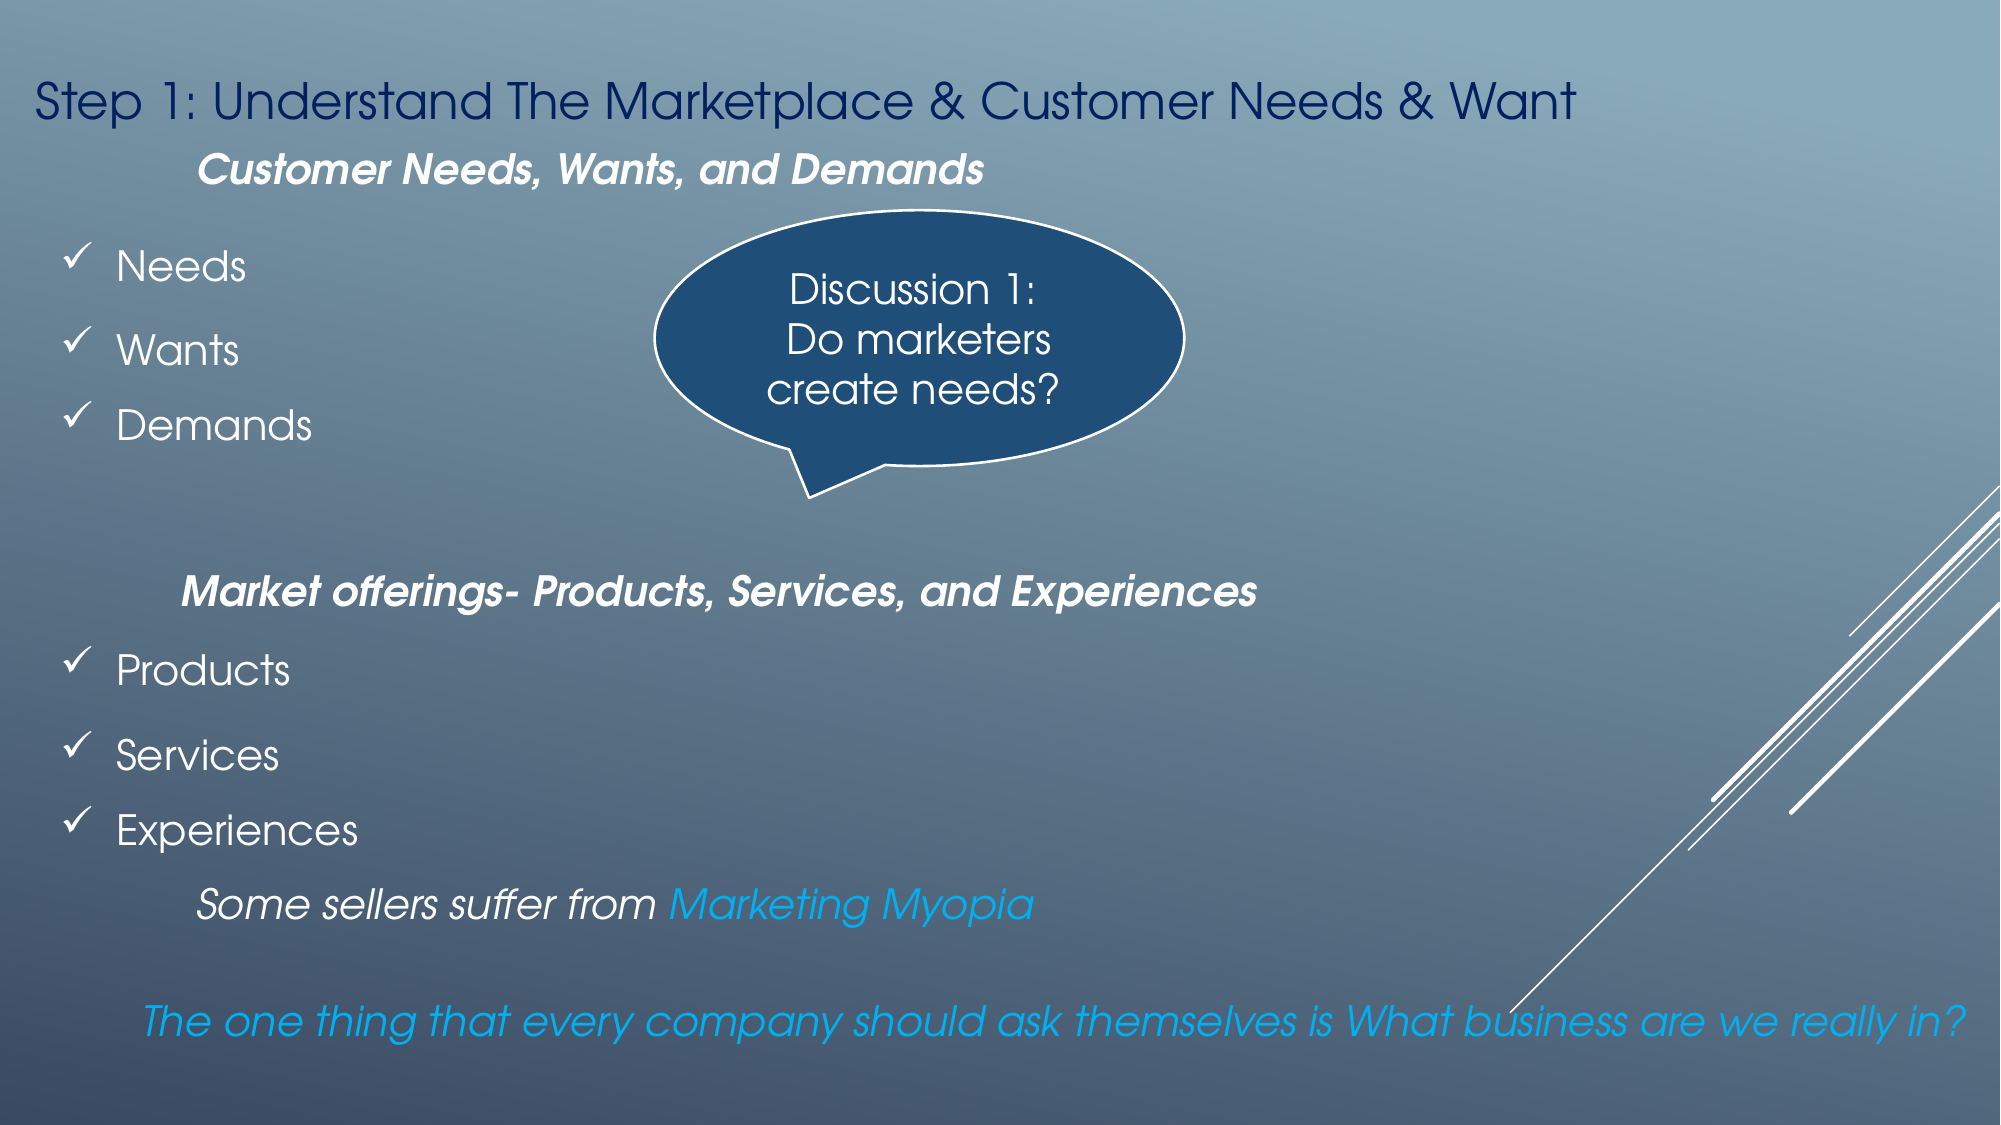

Step 1: Understand The Marketplace & Customer Needs & Want
Customer Needs, Wants, and Demands
Discussion 1:
Do marketers create needs?
Needs
Wants
Demands
Market offerings- Products, Services, and Experiences
Products
Services
Experiences
Some sellers suffer from Marketing Myopia
The one thing that every company should ask themselves is What business are we really in?